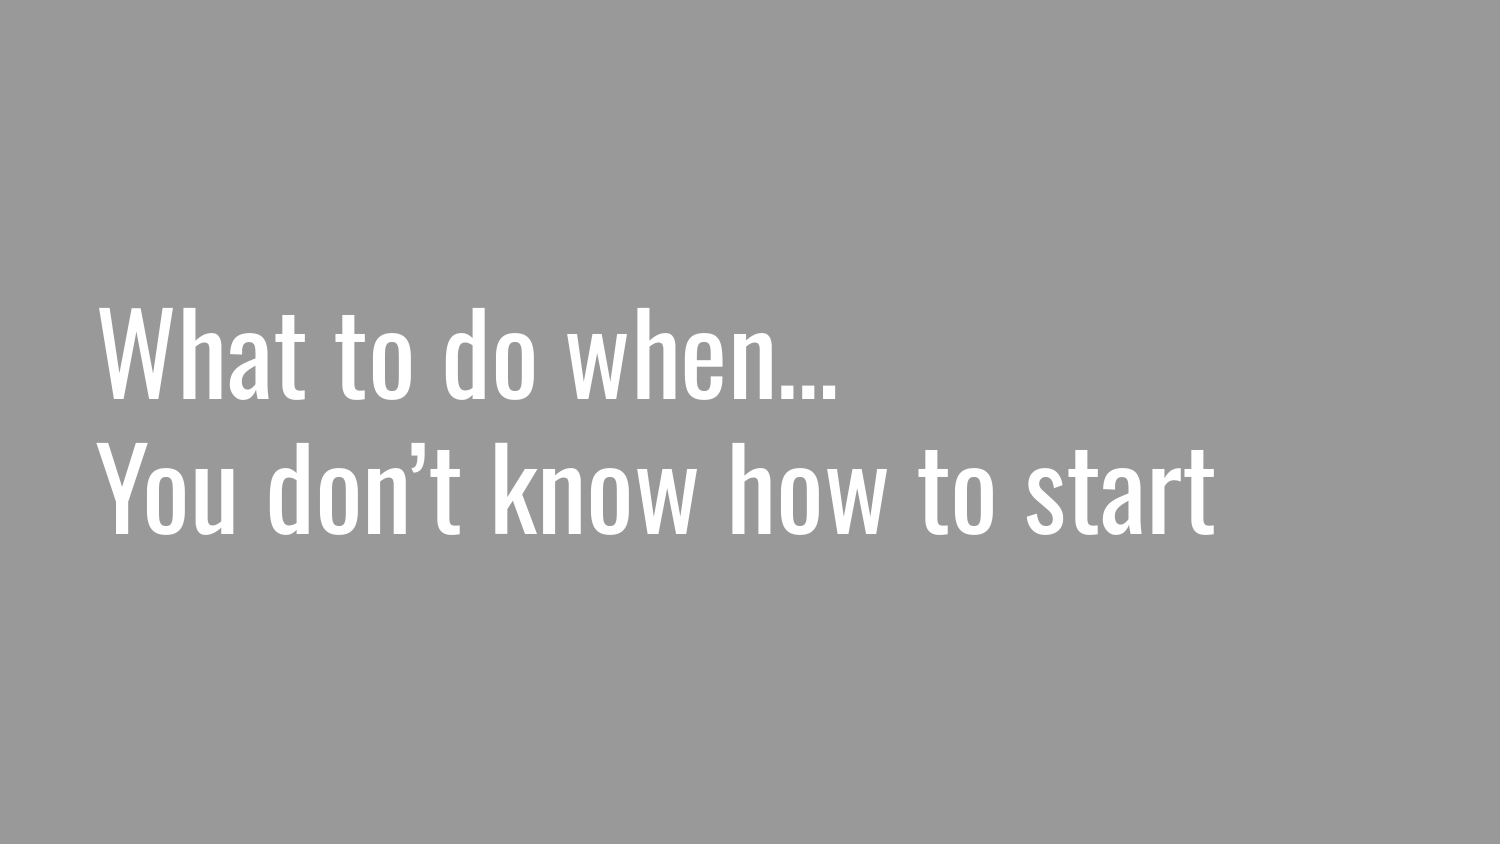

# What to do when…
You don’t know how to start